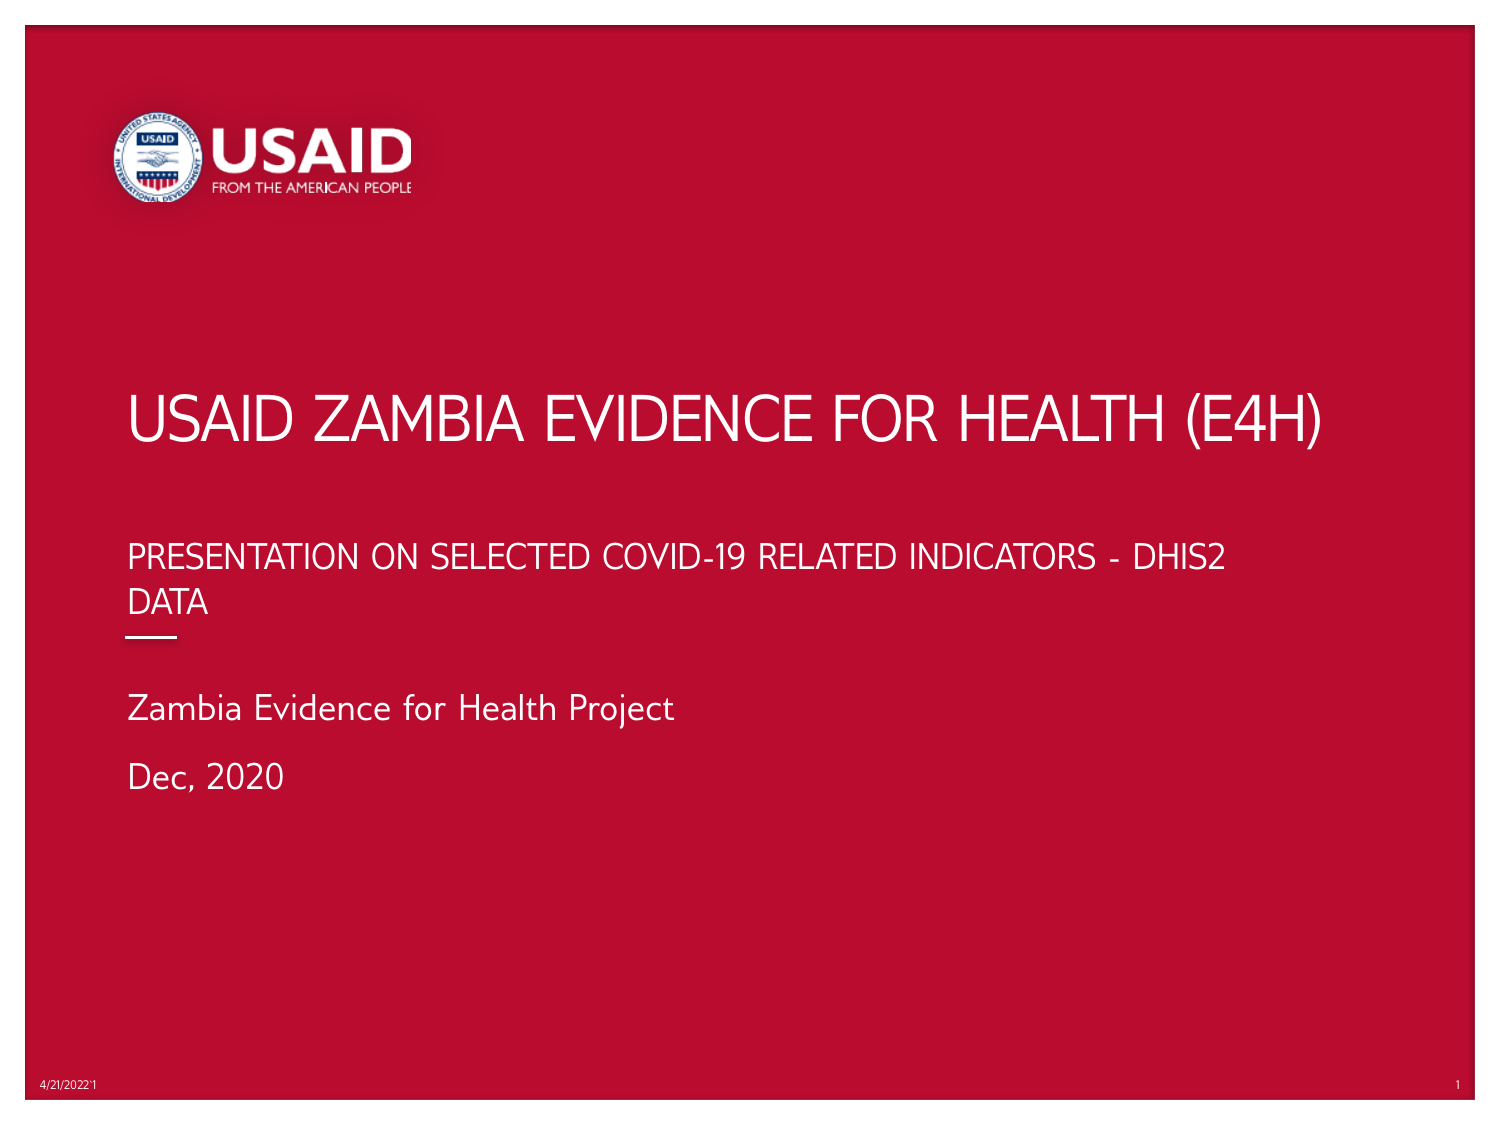

# USAID Zambia Evidence For Health (E4H)
PRESENTATION ON SELECTED COVID-19 related INDICATORS - DHIS2 data
Zambia Evidence for Health Project
Dec, 2020
4/21/2022`1
1